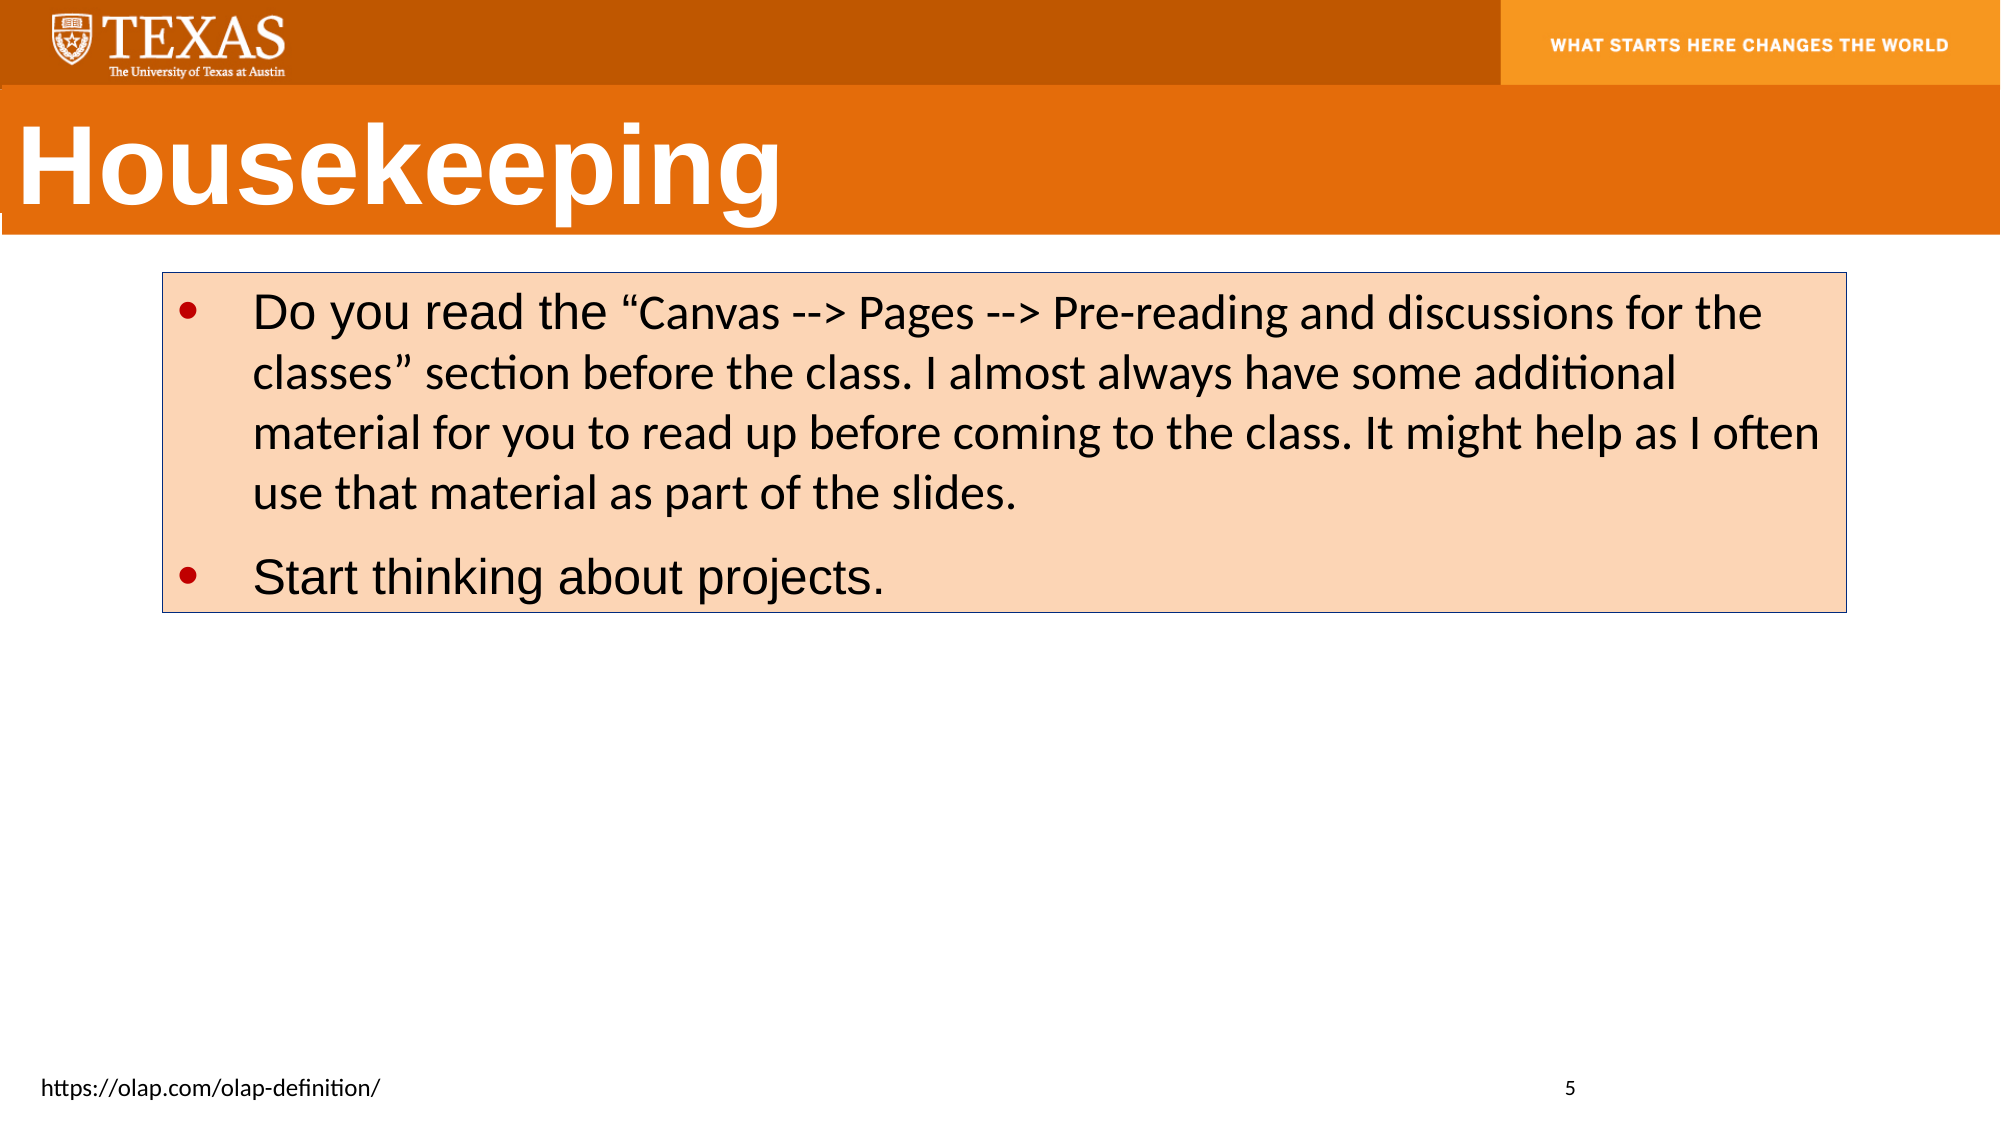

Housekeeping

Do you read the “Canvas --> Pages --> Pre-reading and discussions for the classes” section before the class. I almost always have some additional material for you to read up before coming to the class. It might help as I often use that material as part of the slides.
Start thinking about projects.
https://olap.com/olap-definition/
5